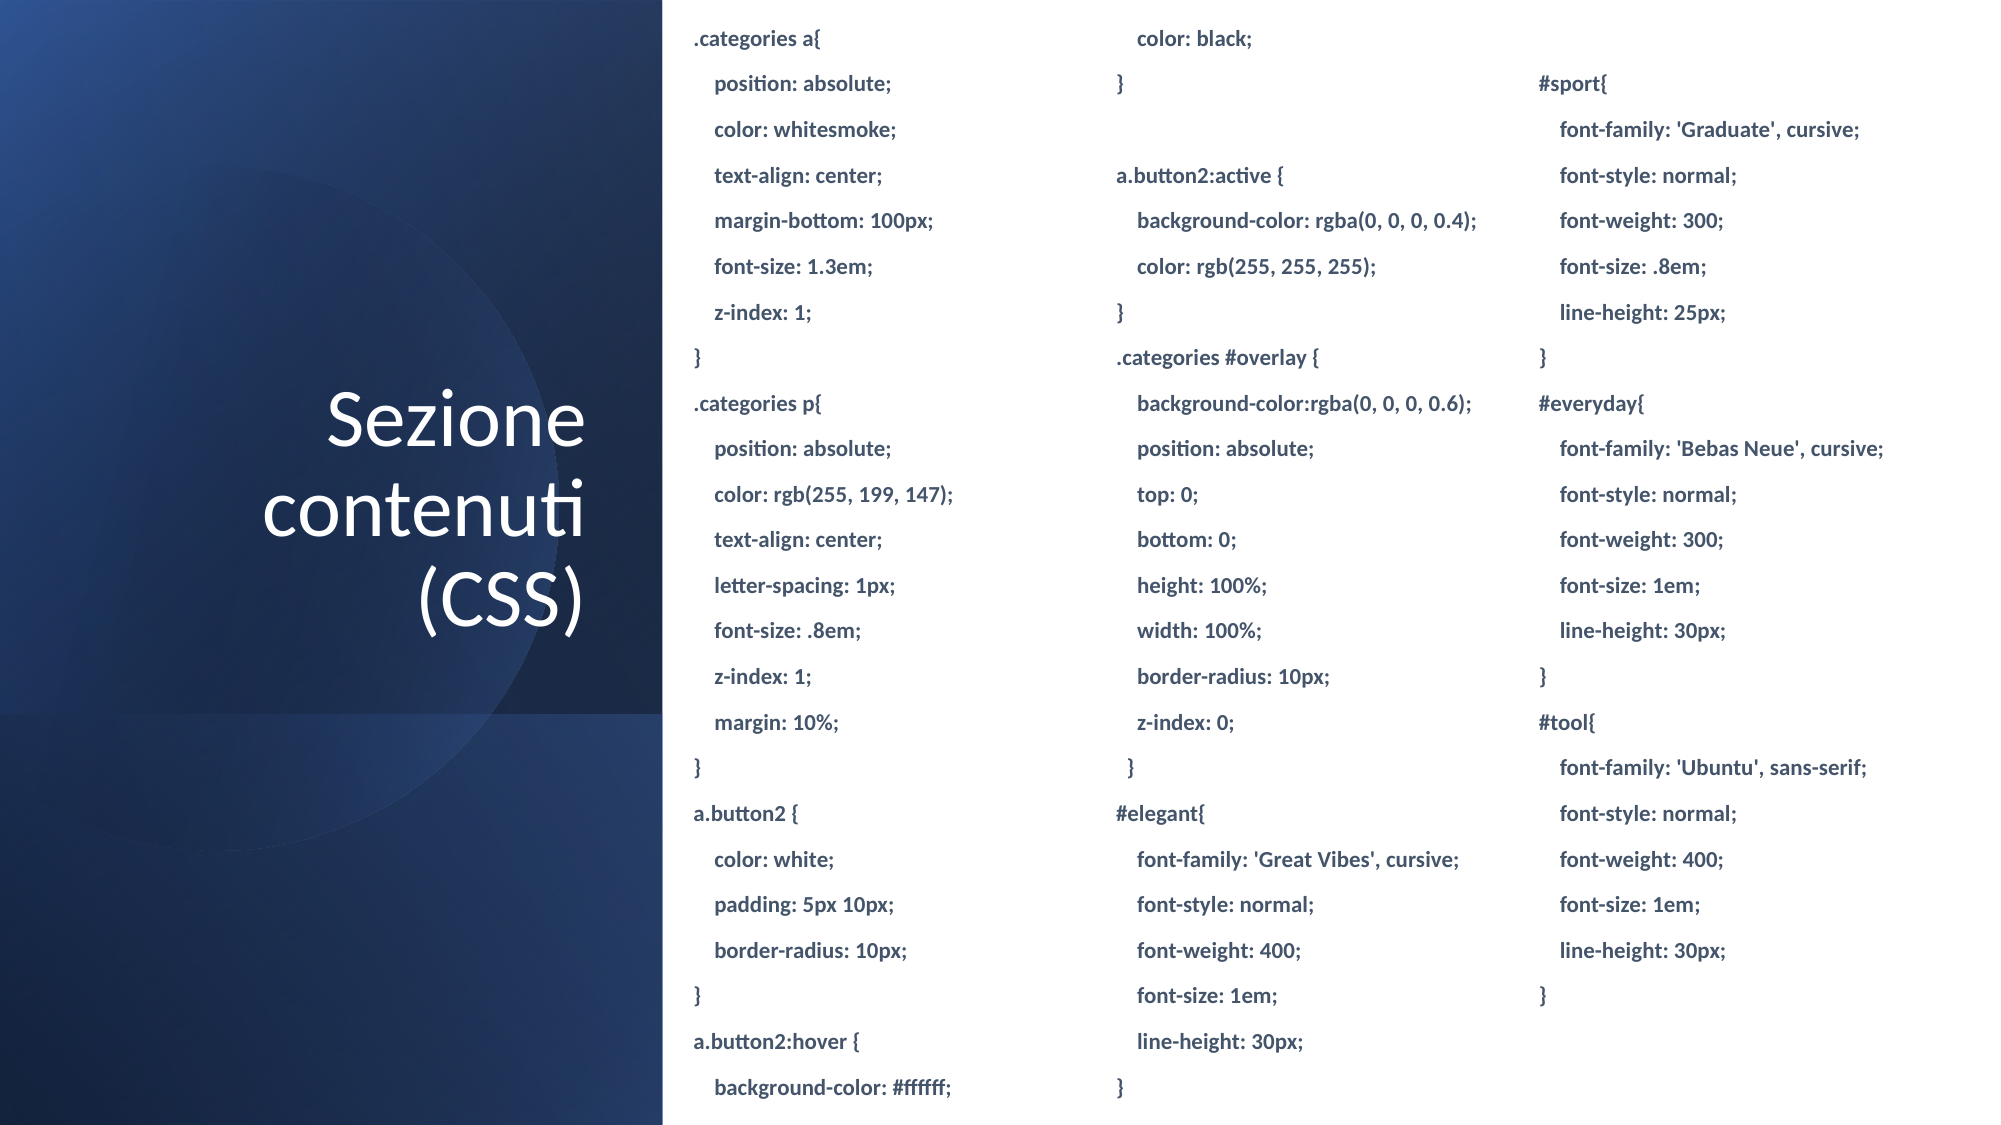

.categories a{
    position: absolute;
    color: whitesmoke;
    text-align: center;
    margin-bottom: 100px;
    font-size: 1.3em;
    z-index: 1;
}
.categories p{
    position: absolute;
    color: rgb(255, 199, 147);
    text-align: center;
    letter-spacing: 1px;
    font-size: .8em;
    z-index: 1;
    margin: 10%;
}
a.button2 {
    color: white;
    padding: 5px 10px;
    border-radius: 10px;
}
a.button2:hover {
    background-color: #ffffff;
    color: black;
}

a.button2:active {
    background-color: rgba(0, 0, 0, 0.4);
    color: rgb(255, 255, 255);
}
.categories #overlay {
    background-color:rgba(0, 0, 0, 0.6);
    position: absolute;
    top: 0;
    bottom: 0;
    height: 100%;
    width: 100%;
    border-radius: 10px;
    z-index: 0;
  }
#elegant{
    font-family: 'Great Vibes', cursive;
    font-style: normal;
    font-weight: 400;
    font-size: 1em;
    line-height: 30px;
}

#sport{
    font-family: 'Graduate', cursive;
    font-style: normal;
    font-weight: 300;
    font-size: .8em;
    line-height: 25px;
}
#everyday{
    font-family: 'Bebas Neue', cursive;
    font-style: normal;
    font-weight: 300;
    font-size: 1em;
    line-height: 30px;
}
#tool{
    font-family: 'Ubuntu', sans-serif;
    font-style: normal;
    font-weight: 400;
    font-size: 1em;
    line-height: 30px;
}
# Sezione contenuti (CSS)